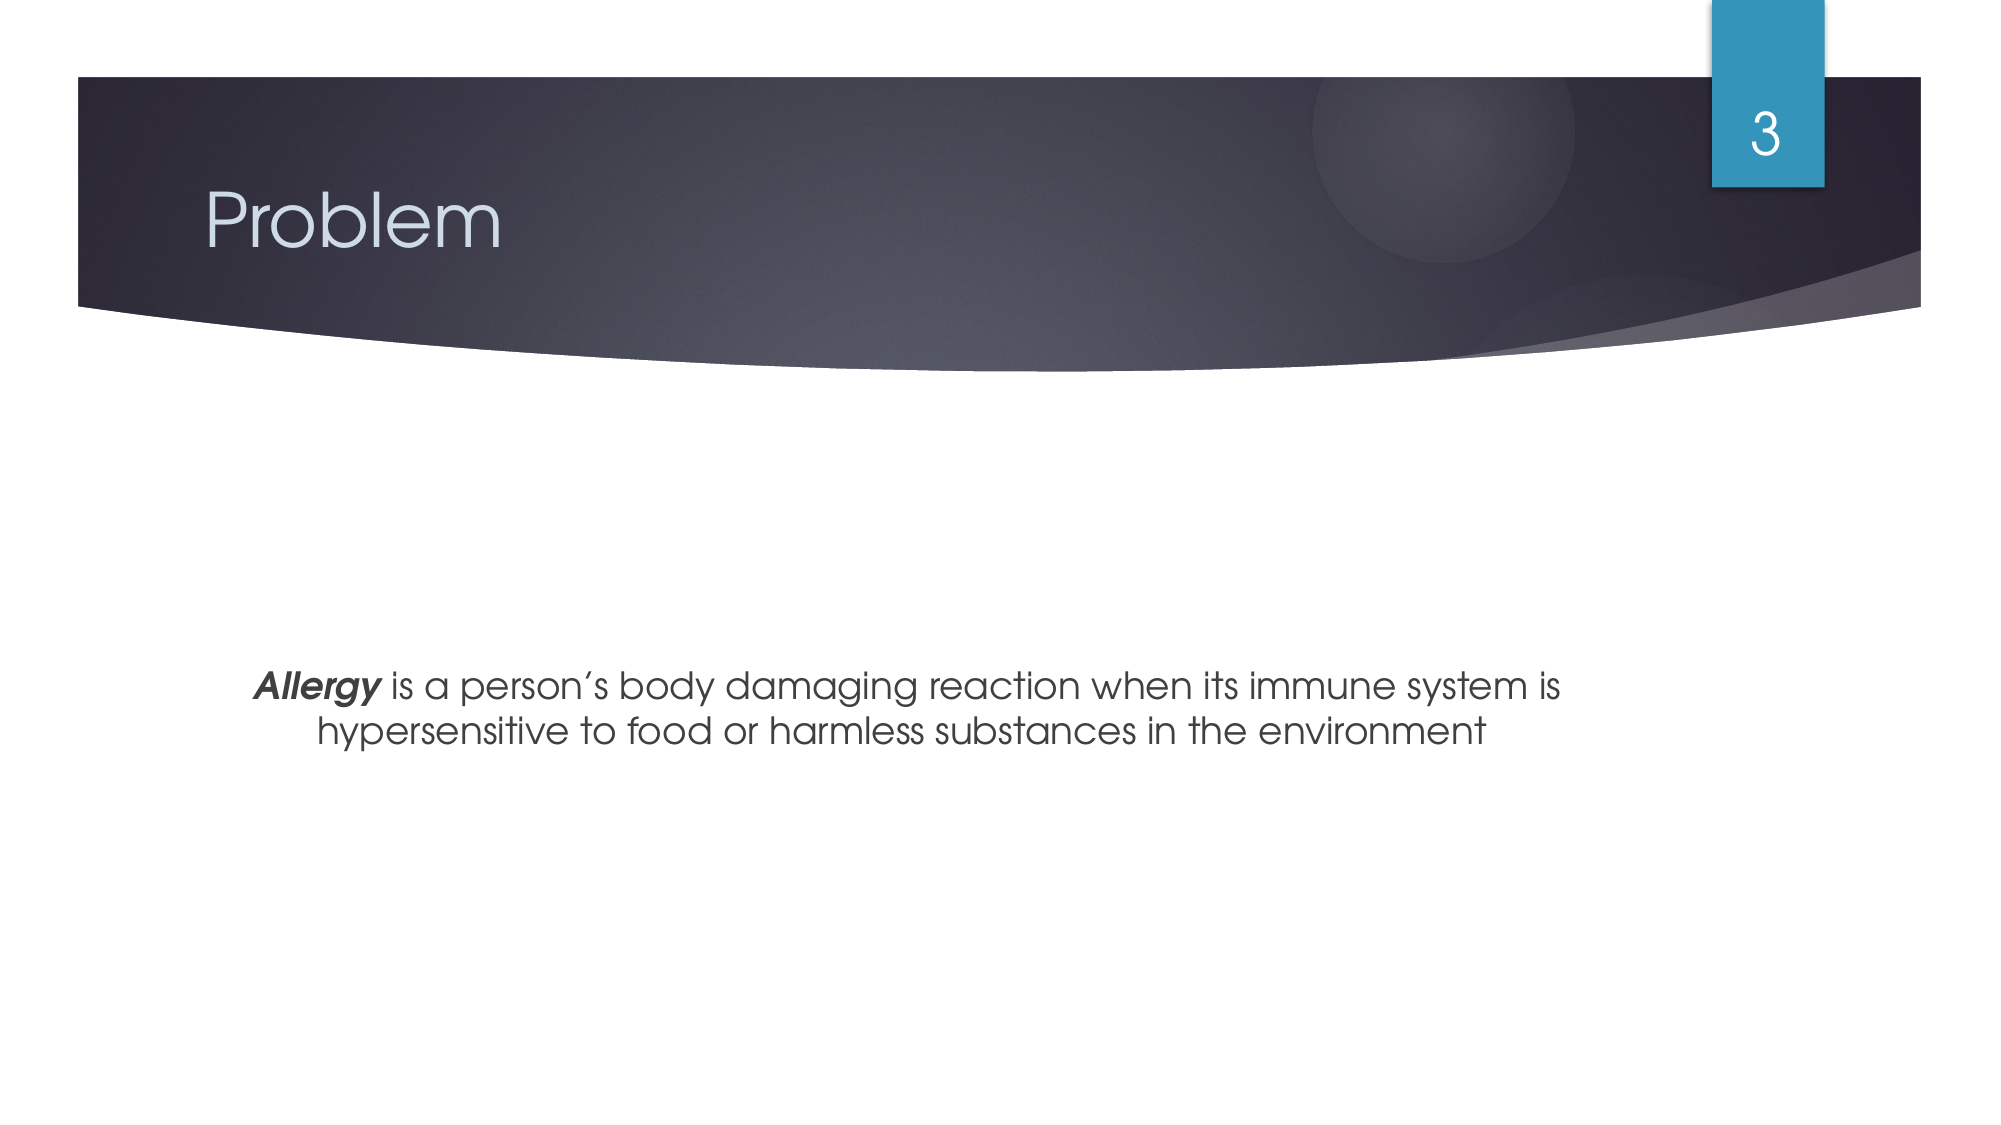

3
# Problem
Allergy is a person’s body damaging reaction when its immune system is hypersensitive to food or harmless substances in the environment